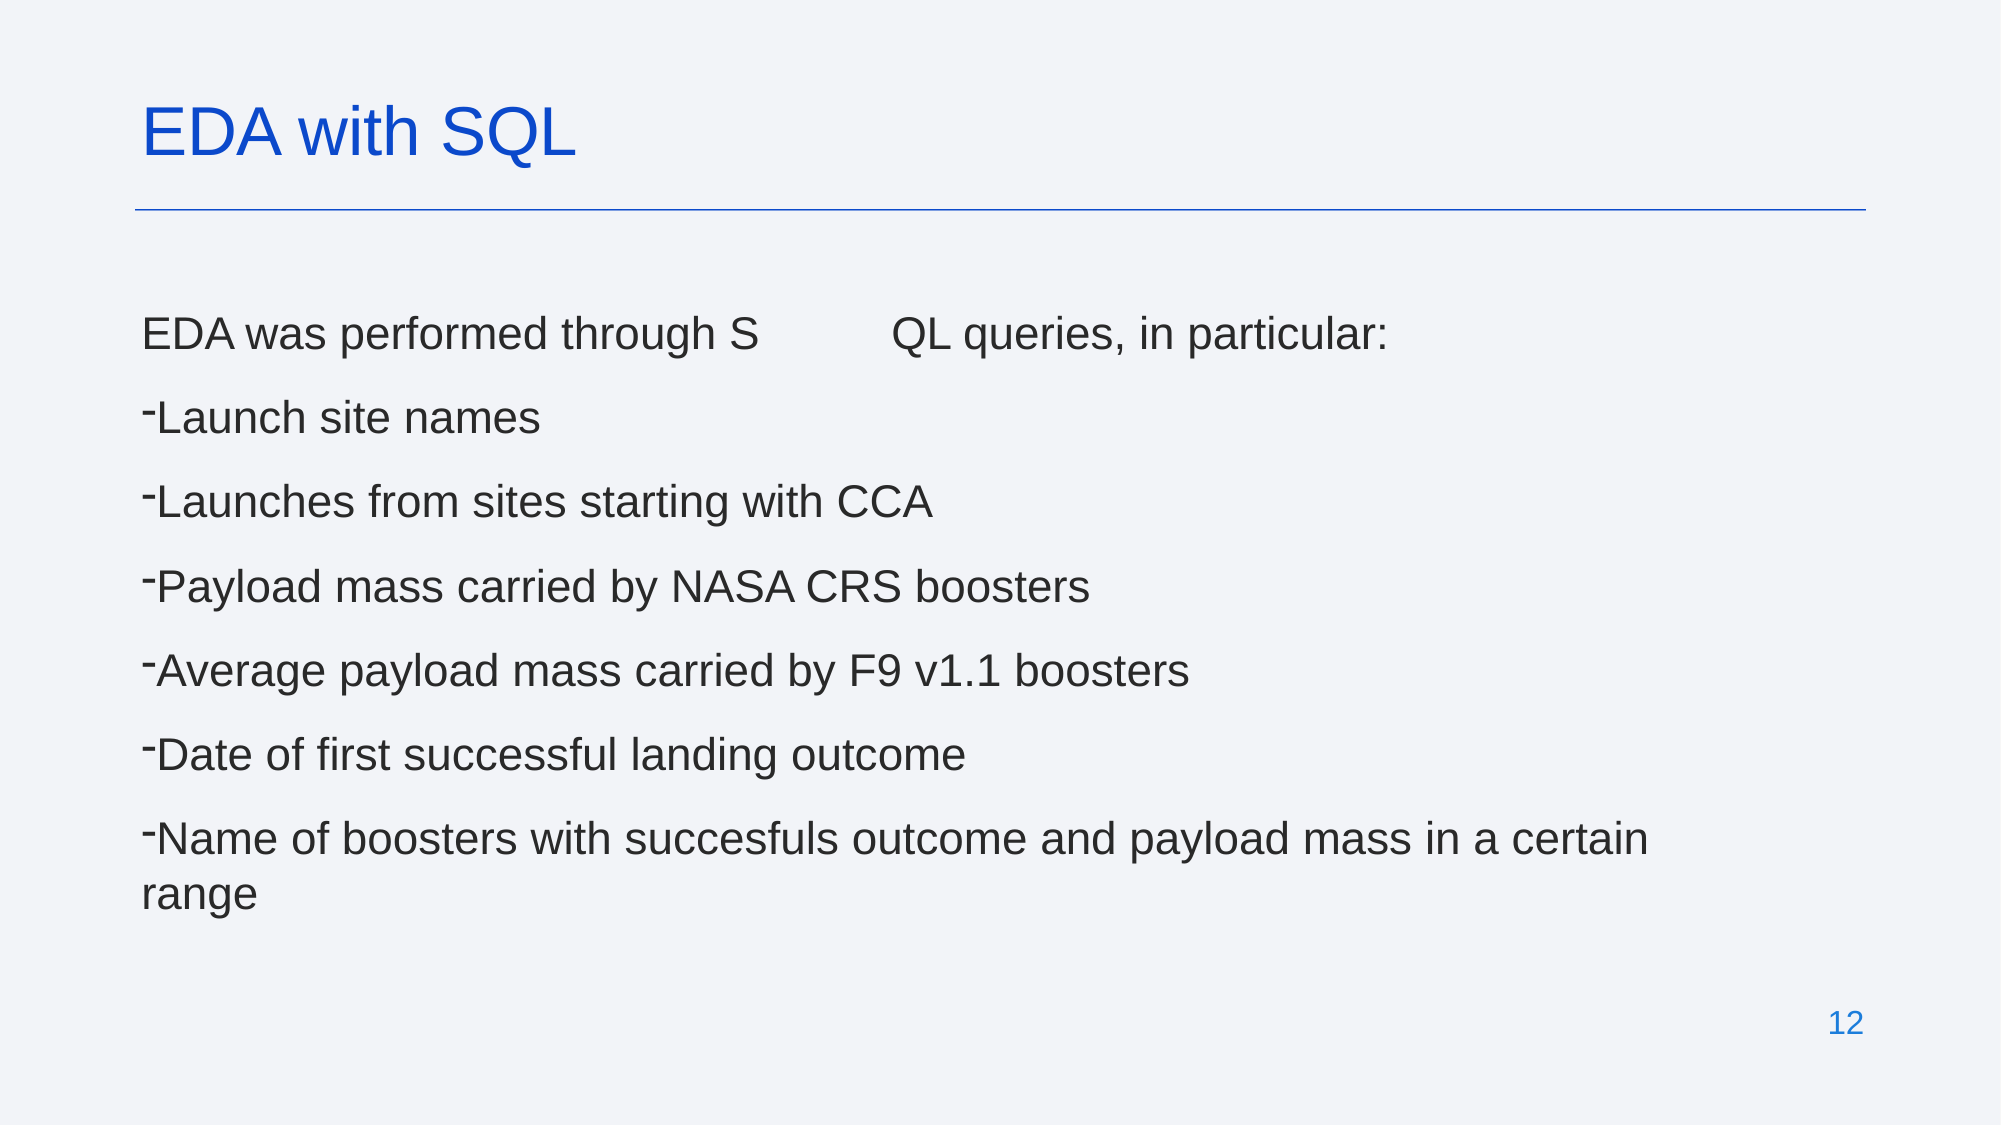

EDA with SQL
EDA was performed through S	QL queries, in particular:
Launch site names
Launches from sites starting with CCA
Payload mass carried by NASA CRS boosters
Average payload mass carried by F9 v1.1 boosters
Date of first successful landing outcome
Name of boosters with succesfuls outcome and payload mass in a certain range

12